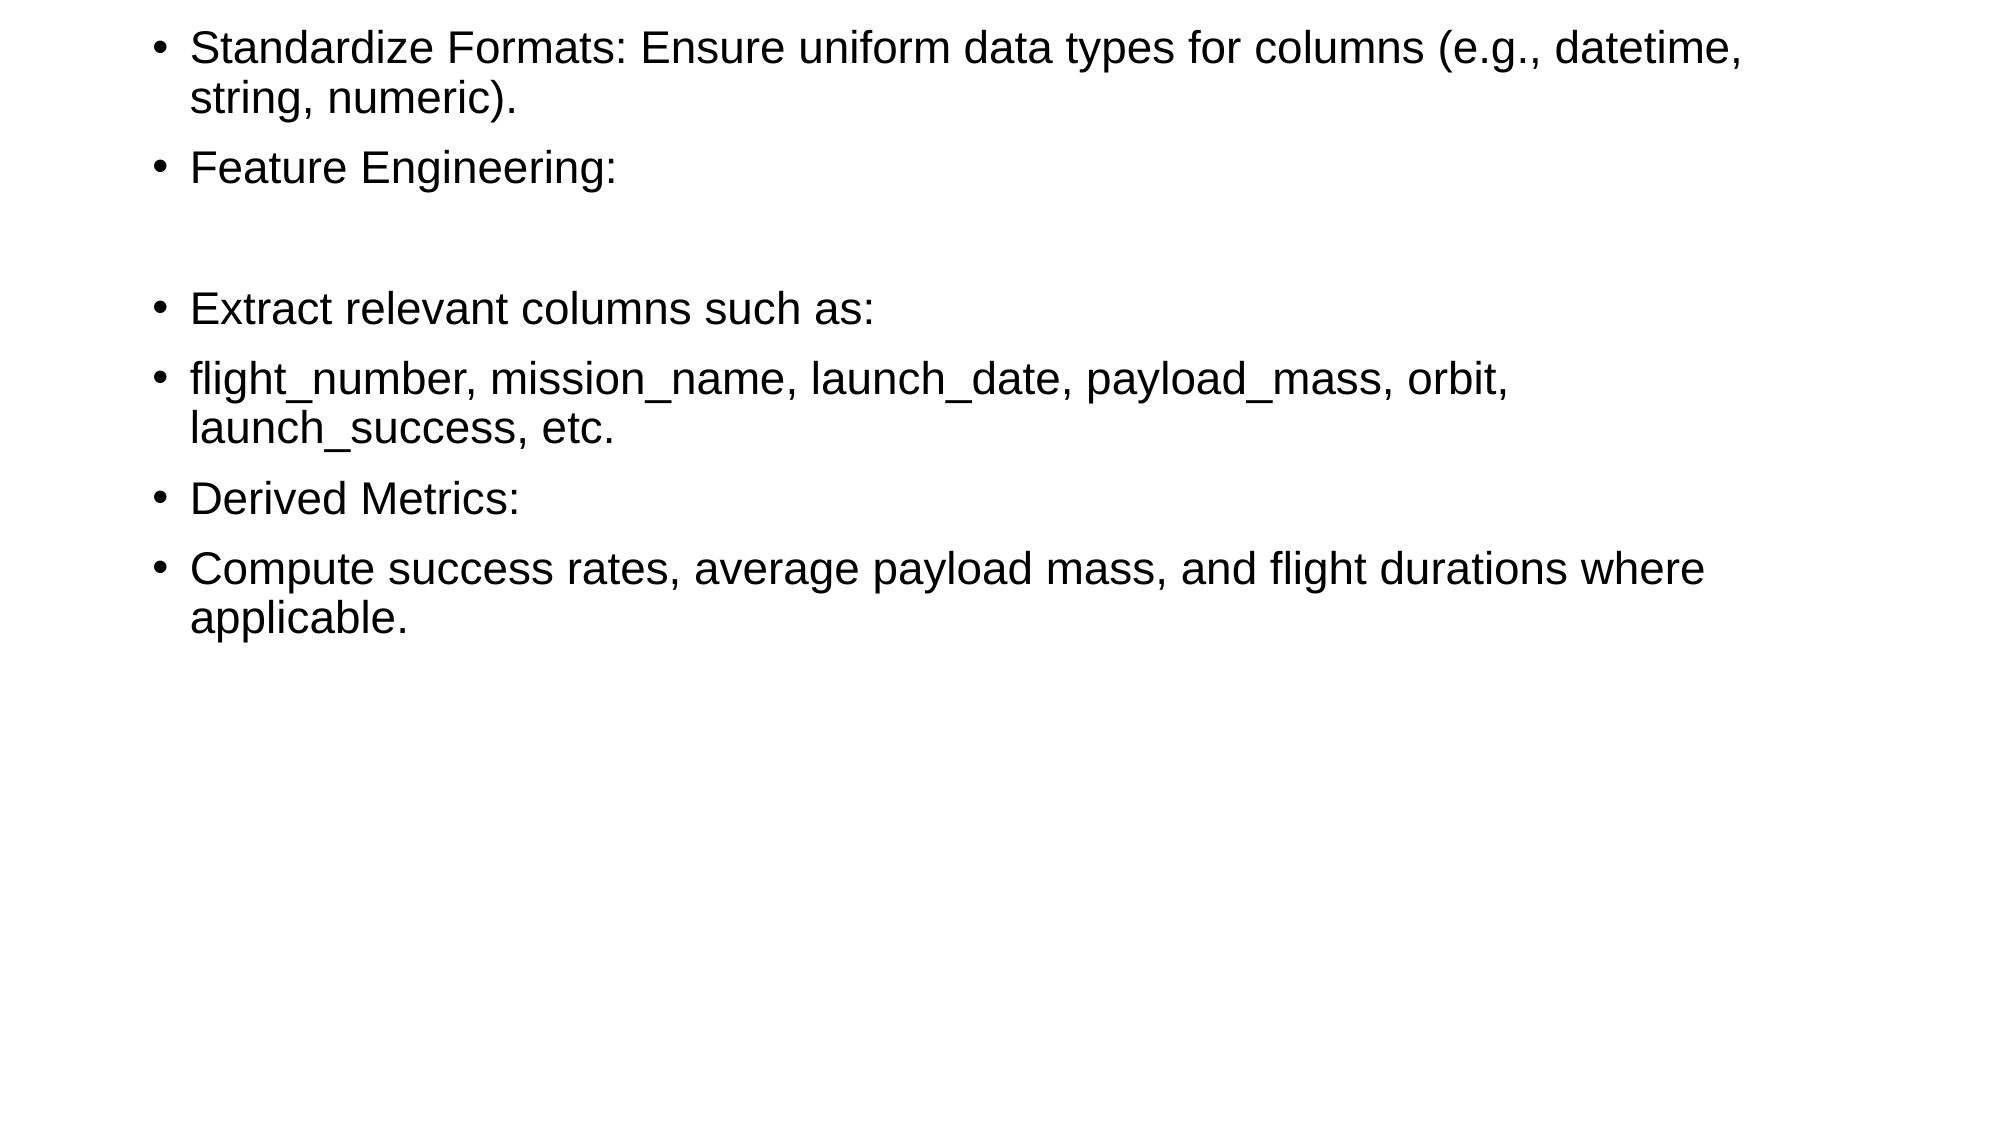

Standardize Formats: Ensure uniform data types for columns (e.g., datetime, string, numeric).
Feature Engineering:

Extract relevant columns such as:
flight_number, mission_name, launch_date, payload_mass, orbit, launch_success, etc.
Derived Metrics:
Compute success rates, average payload mass, and flight durations where applicable.